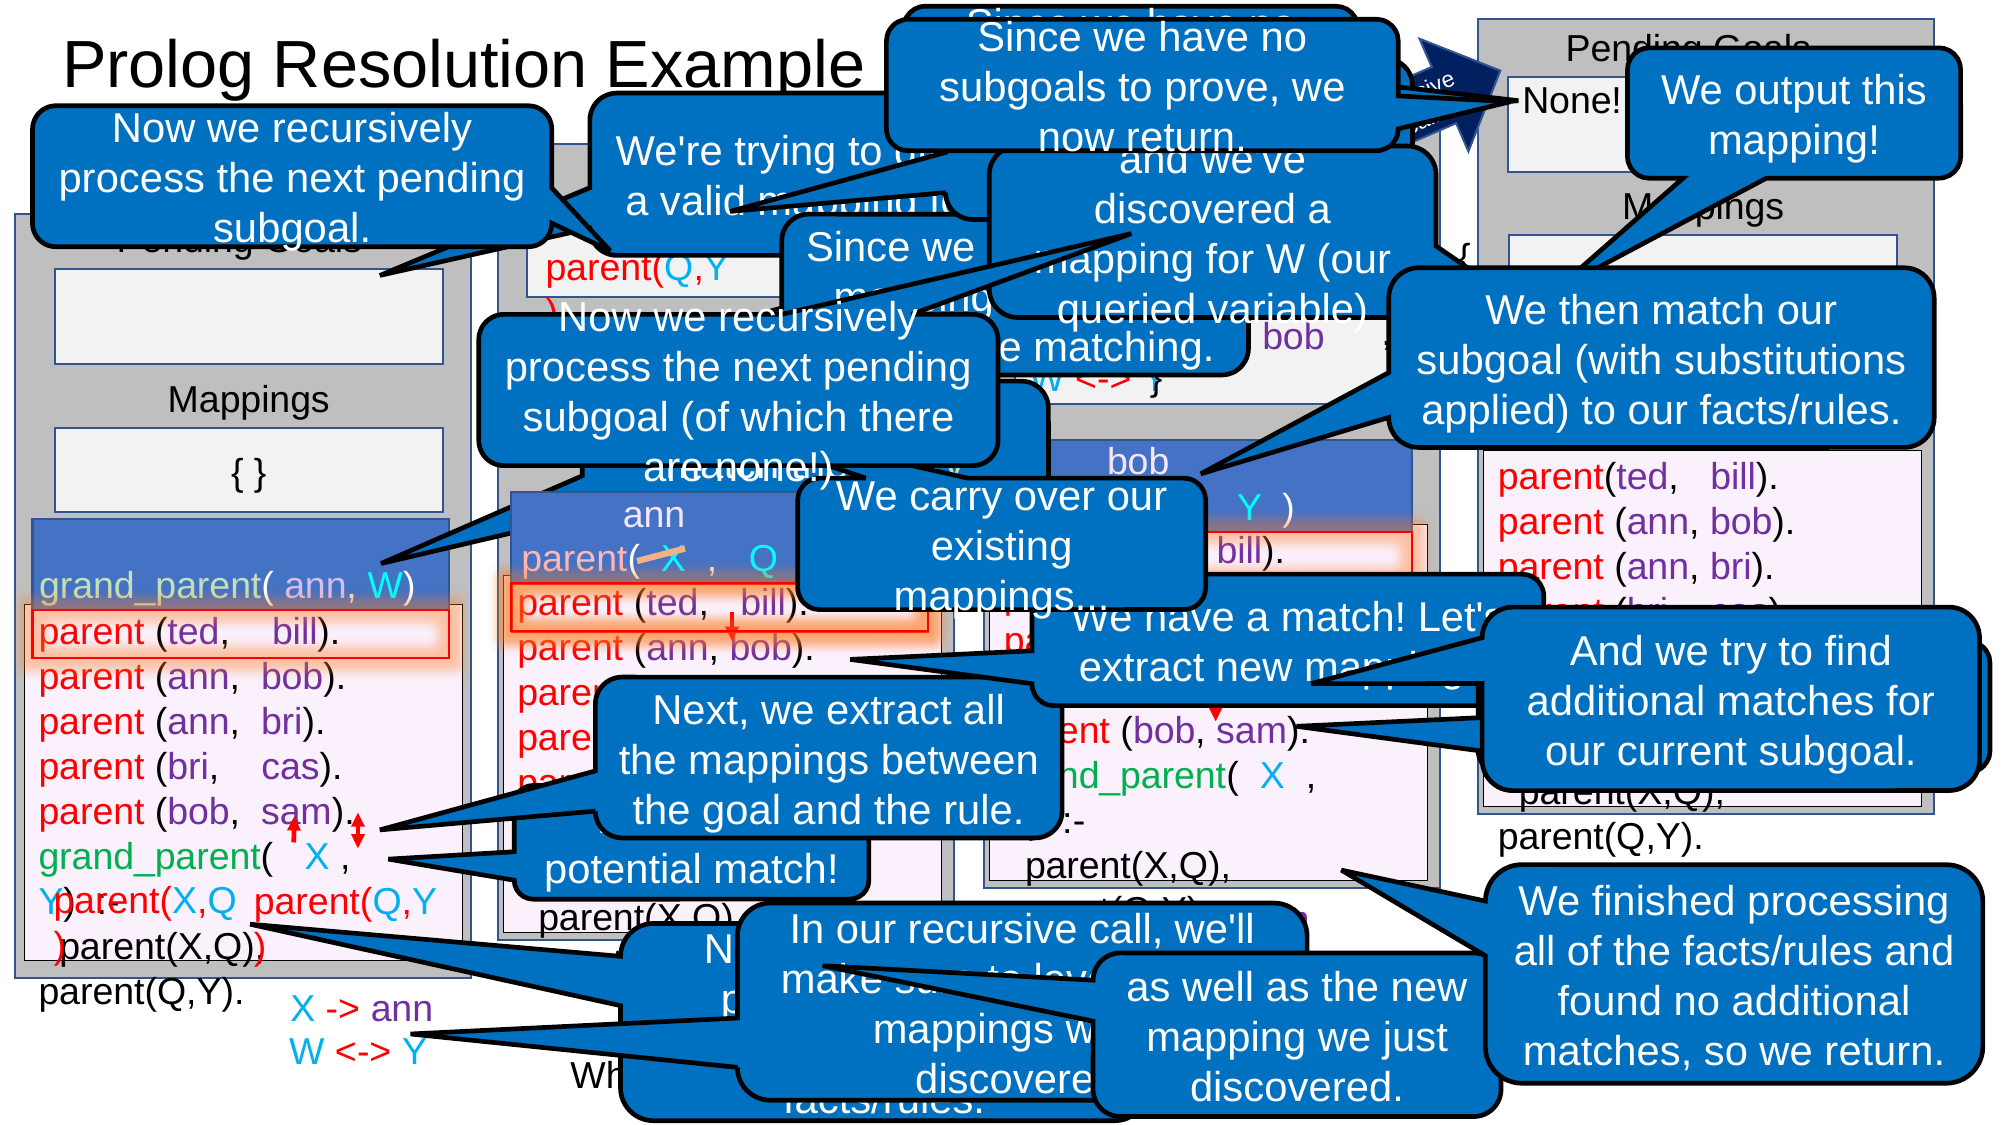

Prolog Resolution Example 2
Since we have no subgoals left to prove...
Pending Goals

Mappings

Facts & Rules
parent(ted,   bill).
parent (ann, bob).
parent (ann, bri).
parent (bri,   cas).
parent (bob, sam).
grand_parent(  X  ,  Y)  :-
  parent(X,Q), parent(Q,Y).

X -> ann
W <-> Y
Q -> bob
Since we have no subgoals to prove, we now return.
recursive call
We output this mapping!
We'll take our first subgoal and try to match it next.
None!
Pending Goals

Mappings

Facts & Rules
parent(ted,   bill).
parent (ann, bob).
parent (ann, bri).
parent (bri,   cas).
parent (bob, sam).
grand_parent(  X  ,  Y)  :-
  parent(X,Q), parent(Q,Y).

X -> ann
W <-> Y
recursive call
We're trying to discover a valid mapping for W.
Now we recursively process the next pending subgoal.
recursive call
Pending Goals

Mappings

Facts & Rules
parent (ted,   bill).
parent (ann, bob).
parent (ann, bri).
parent (bri,   cas).
parent (bob, sam).
grand_parent(  X  ,  Y)  :-
  parent(X,Q), parent(Q,Y).

and we've discovered a mapping for W (our queried variable)

Pending Goals

Since we discovered a mapping for X, we'll use it while matching.
{                 ,                     ,
                                }
parent(Q,Y)
We then match our subgoal (with substitutions applied) to our facts/rules.

{                 ,                     ,
                  }
X -> ann
Q -> bob
W <-> Y
Now we recursively process the next pending subgoal (of which there are none!)
{                 ,
                  }
X -> ann
Mappings
{ }
To do so, we'll try to match the query against our facts/rules.
W <-> Y
bob

parent(  Q  ,   Y  )

We carry over our existing mappings...
ann

parent(  X  ,   Q  )

parent(  X  ,   Q  )

ann

grand_parent( ann, W)

Facts & Rules
parent (ted,    bill).
parent (ann,  bob).
parent (ann,  bri).
parent (bri,    cas).
parent (bob,  sam).
grand_parent(   X ,    Y)  :-
  parent(X,Q), parent(Q,Y).

We have a match! Let's extract new mappings.
And we try to find additional matches for our current subgoal.
We have a match! Let's extract new mappings.
Next, we extract all the mappings between the goal and the rule.
We have a potential match!
We finished processing all of the facts/rules and found no additional matches, so we return.
Output:
parent(X,Q)
parent(Q,Y)
Y -> sam
In our recursive call, we'll make sure to leverage the mappings we've discovered.
W -> sam
Now we recursively process the rule's subgoals against our facts/rules.
Q -> bob
as well as the new mapping we just discovered.
X -> ann
W <-> Y
Who is ann a grandparent of: grand_parent(ann, W)
grand_parent(ann, W)